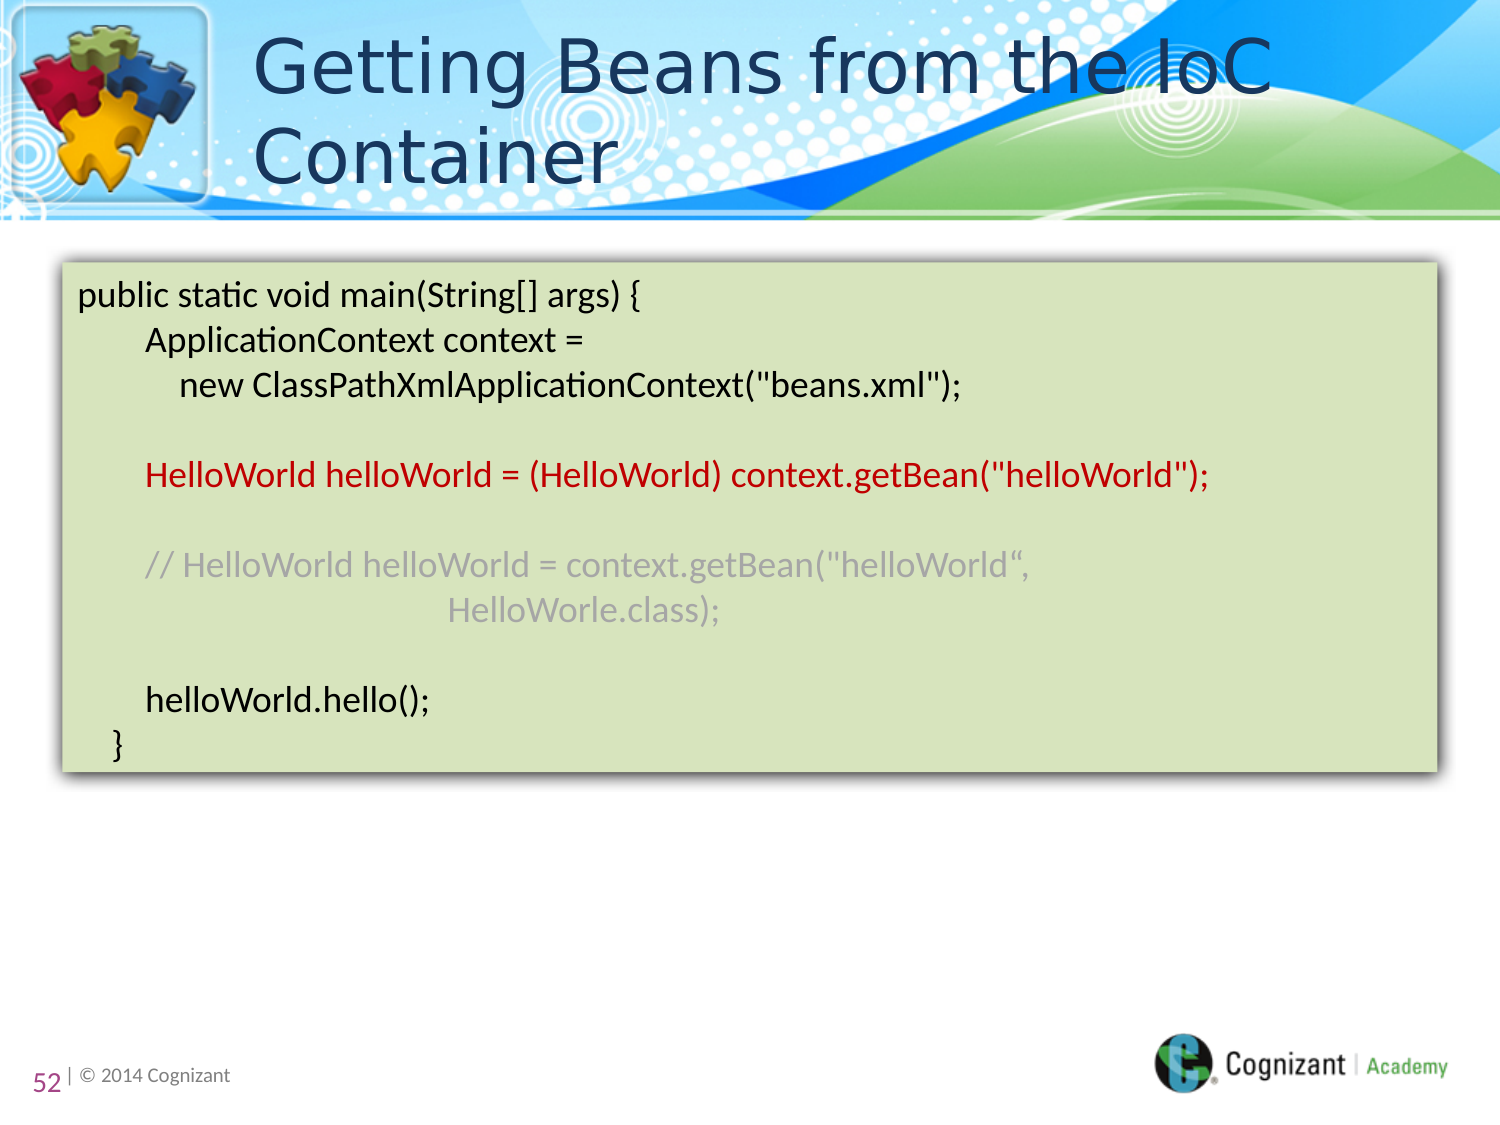

# Getting Beans from the IoC Container
public static void main(String[] args) {
        ApplicationContext context =
            new ClassPathXmlApplicationContext("beans.xml");

        HelloWorld helloWorld = (HelloWorld) context.getBean("helloWorld");

        // HelloWorld helloWorld = context.getBean("helloWorld“, 			                          HelloWorle.class);

        helloWorld.hello();
    }
52